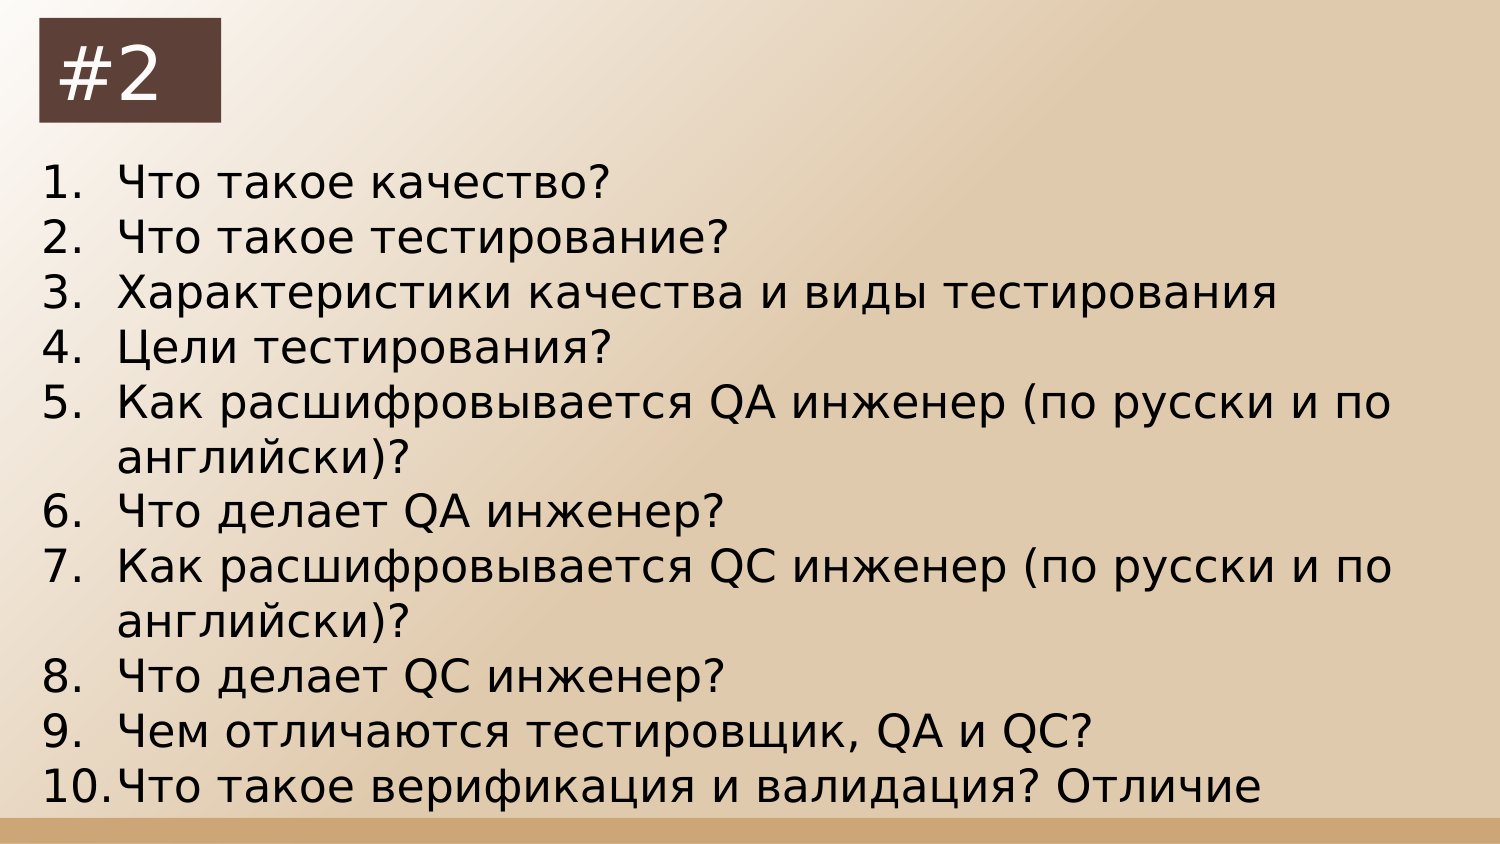

#2
Что такое качество?
Что такое тестирование?
Характеристики качества и виды тестирования
Цели тестирования?
Как расшифровывается QA инженер (по русски и по английски)?
Что делает QA инженер?
Как расшифровывается QС инженер (по русски и по английски)?
Что делает QС инженер?
Чем отличаются тестировщик, QA и QC?
Что такое верификация и валидация? Отличие